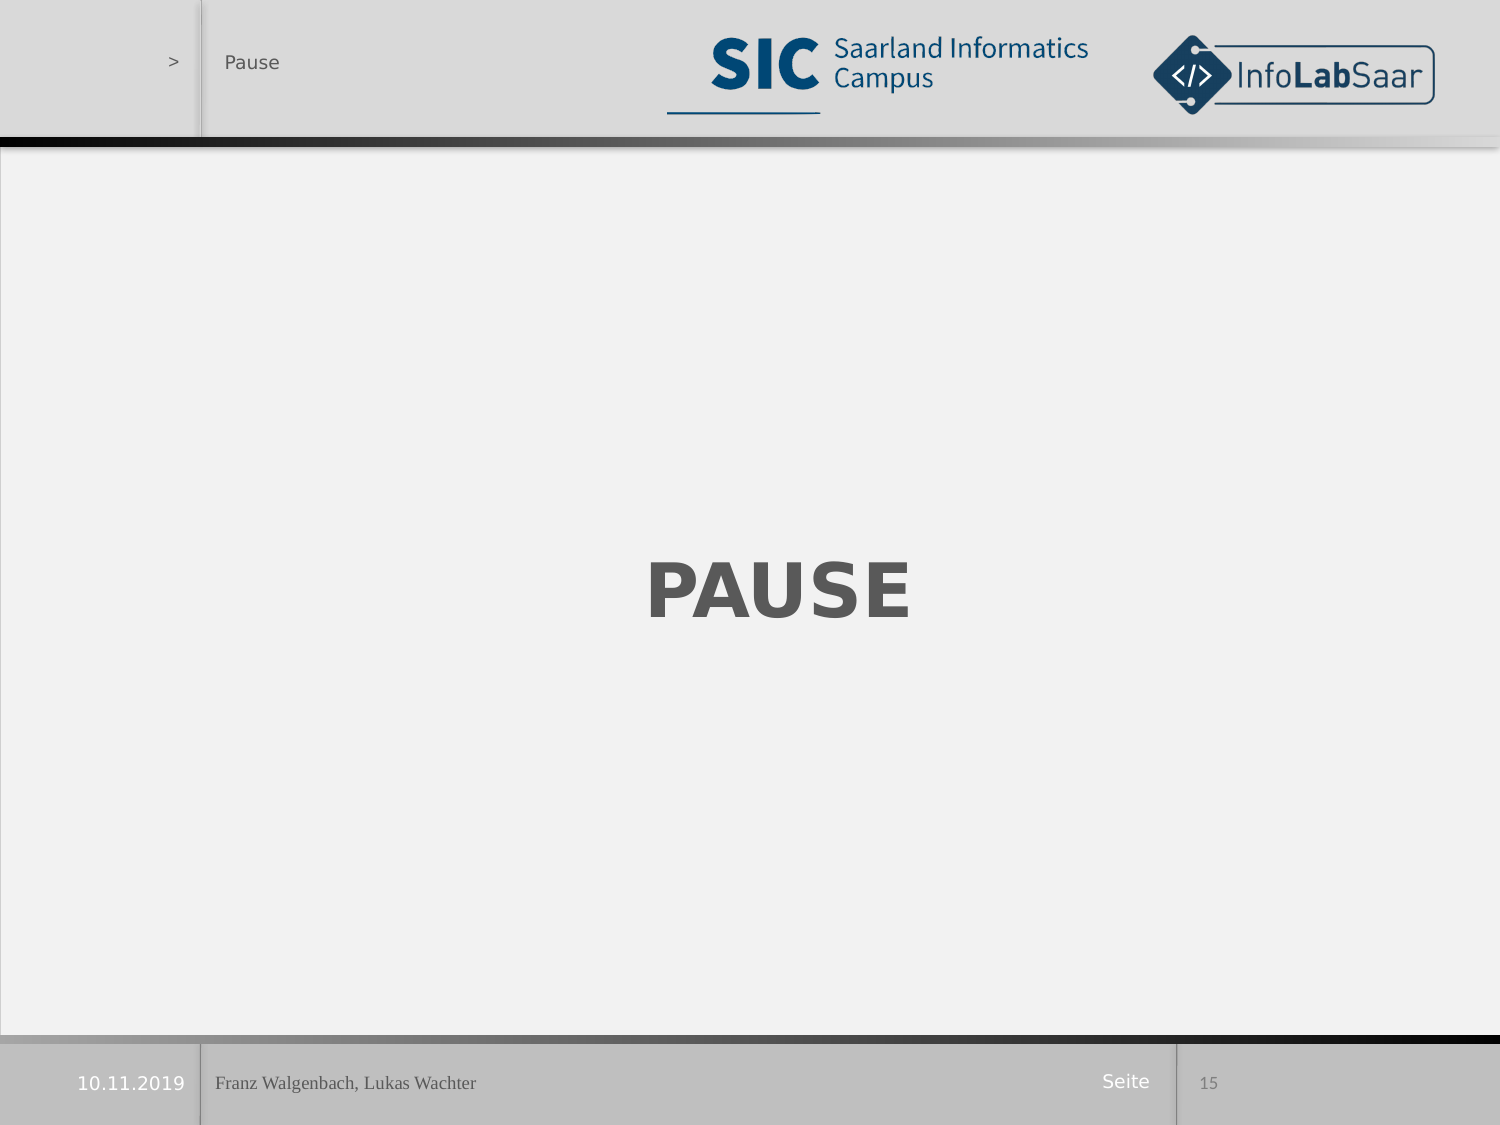

Pause
PAUSE
Franz Walgenbach, Lukas Wachter
15
10.11.2019